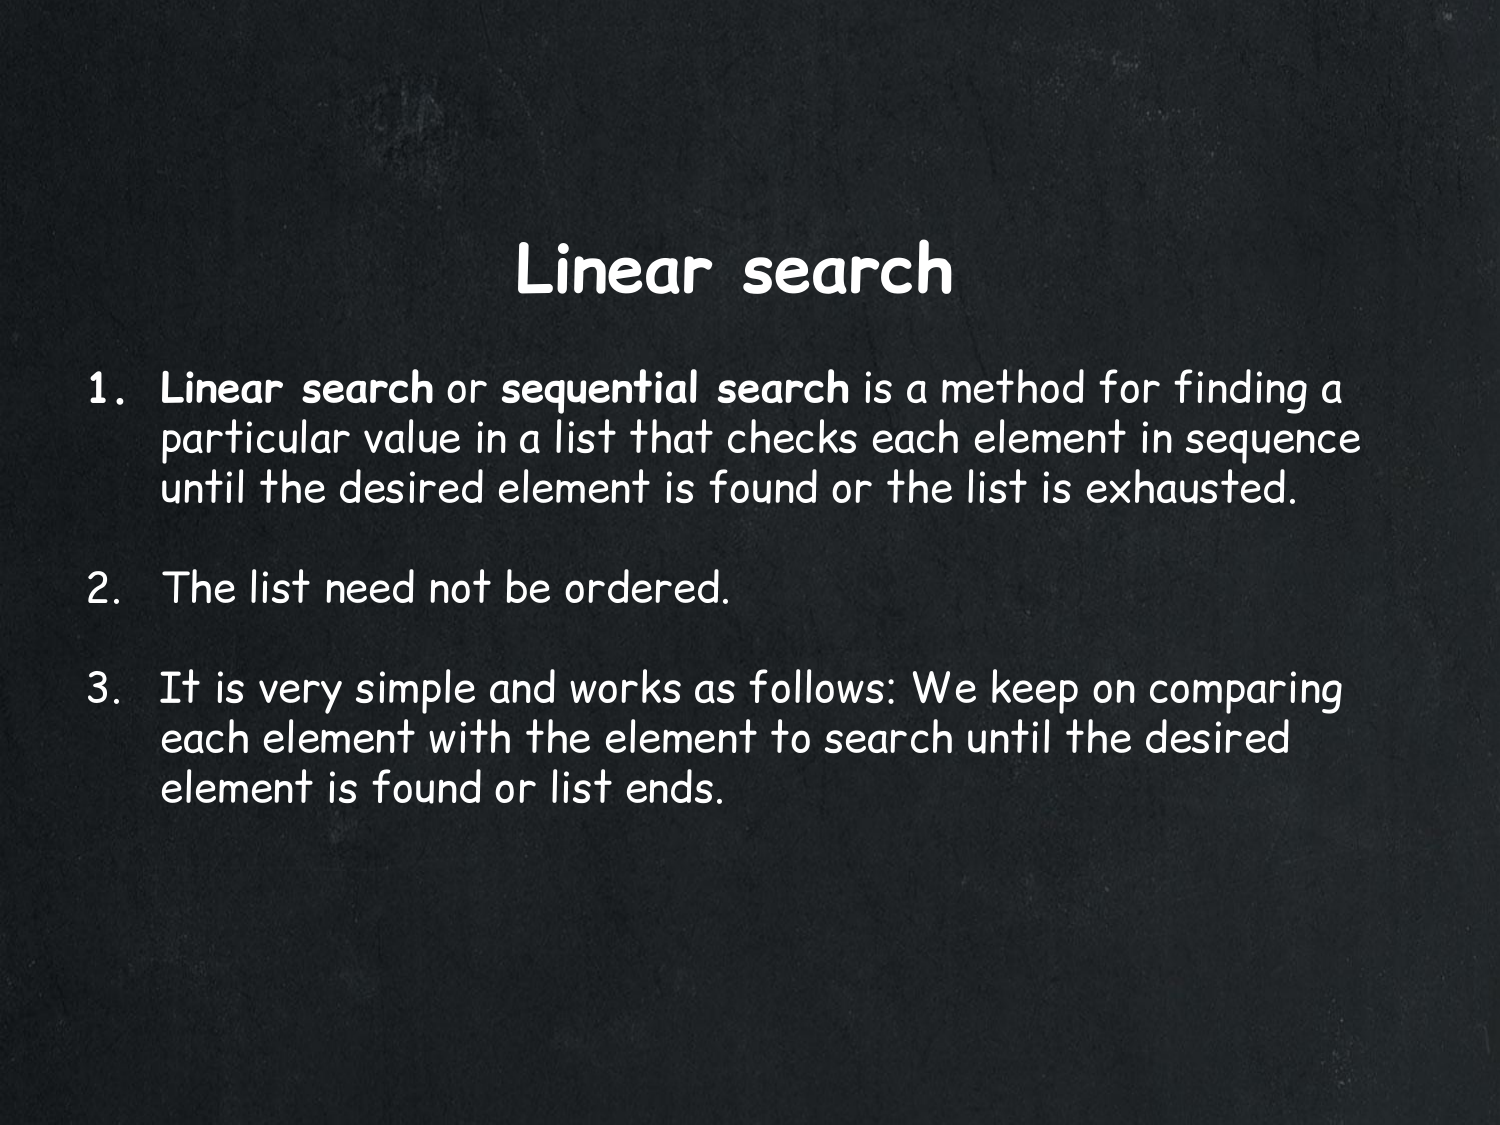

Linear search
Linear search or sequential search is a method for finding a
      particular value in a list that checks each element in sequence
      until the desired element is found or the list is exhausted.

The list need not be ordered.

3.   It is very simple and works as follows: We keep on comparing
      each element with the element to search until the desired
      element is found or list ends.